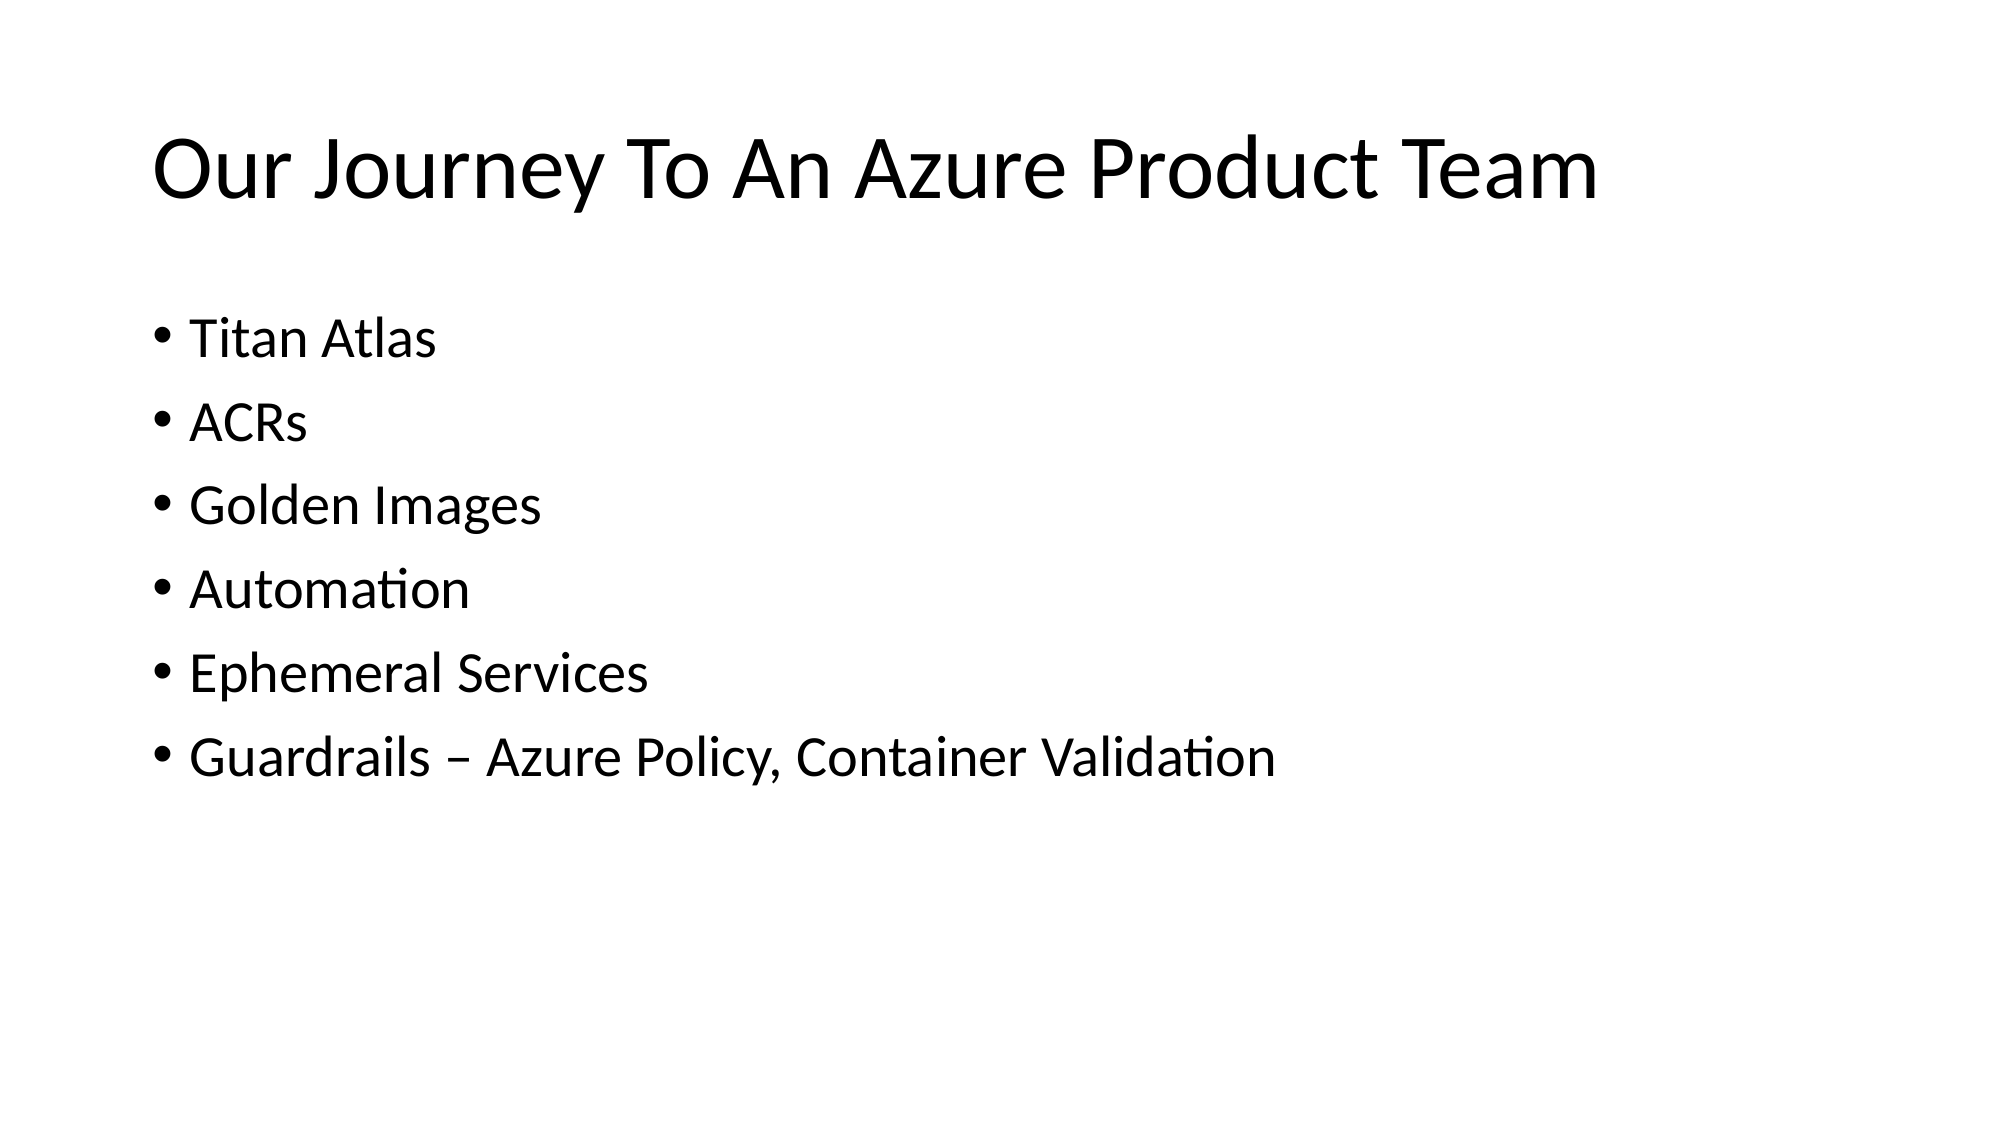

# Our Journey To An Azure Product Team
Titan Atlas
ACRs
Golden Images
Automation
Ephemeral Services
Guardrails – Azure Policy, Container Validation